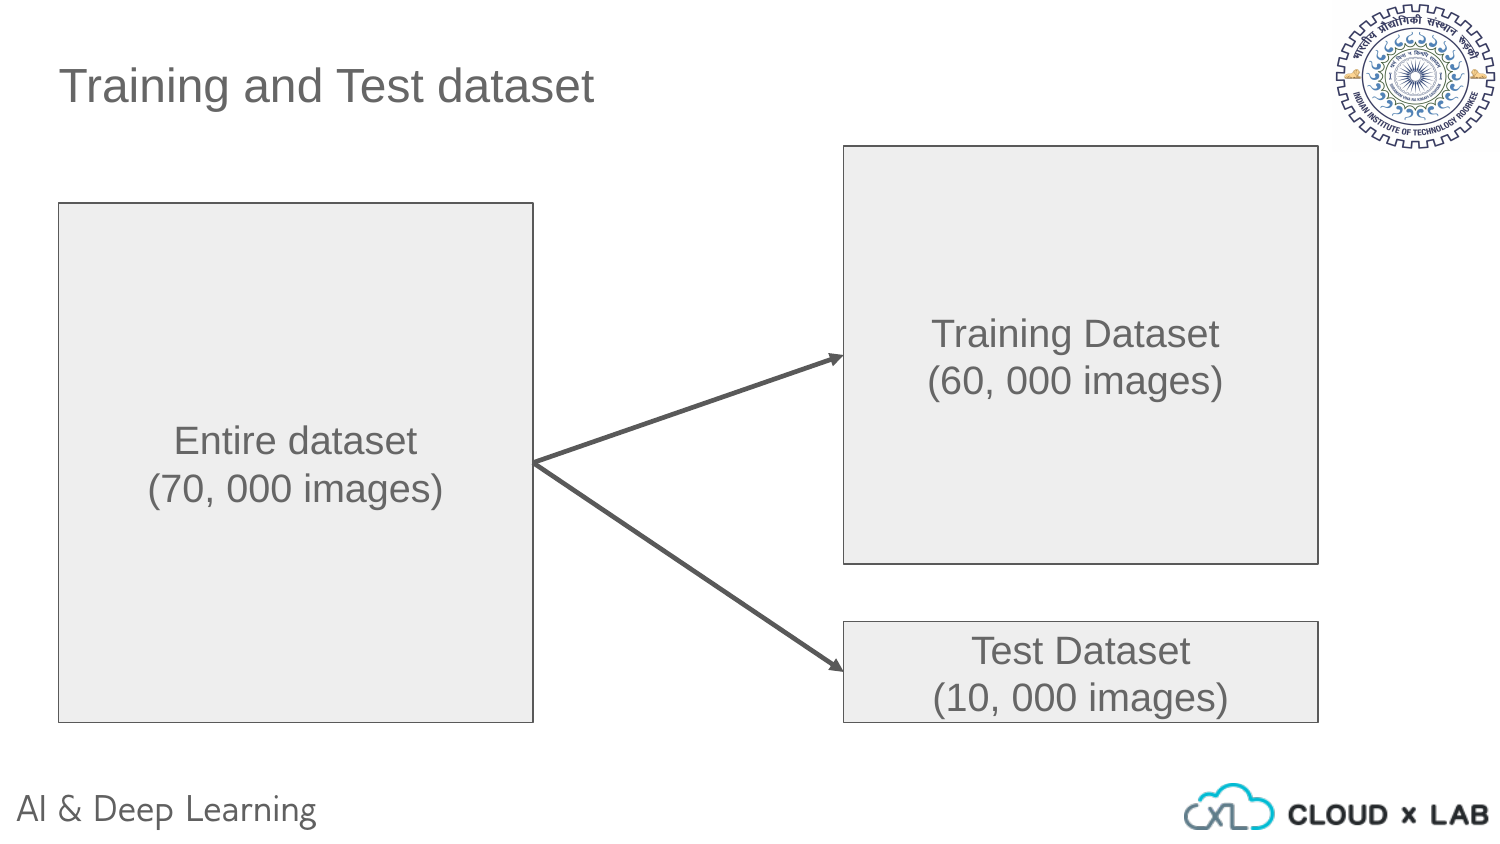

Training and Test dataset
Training Dataset
(60, 000 images)
Entire dataset
(70, 000 images)
Test Dataset
(10, 000 images)